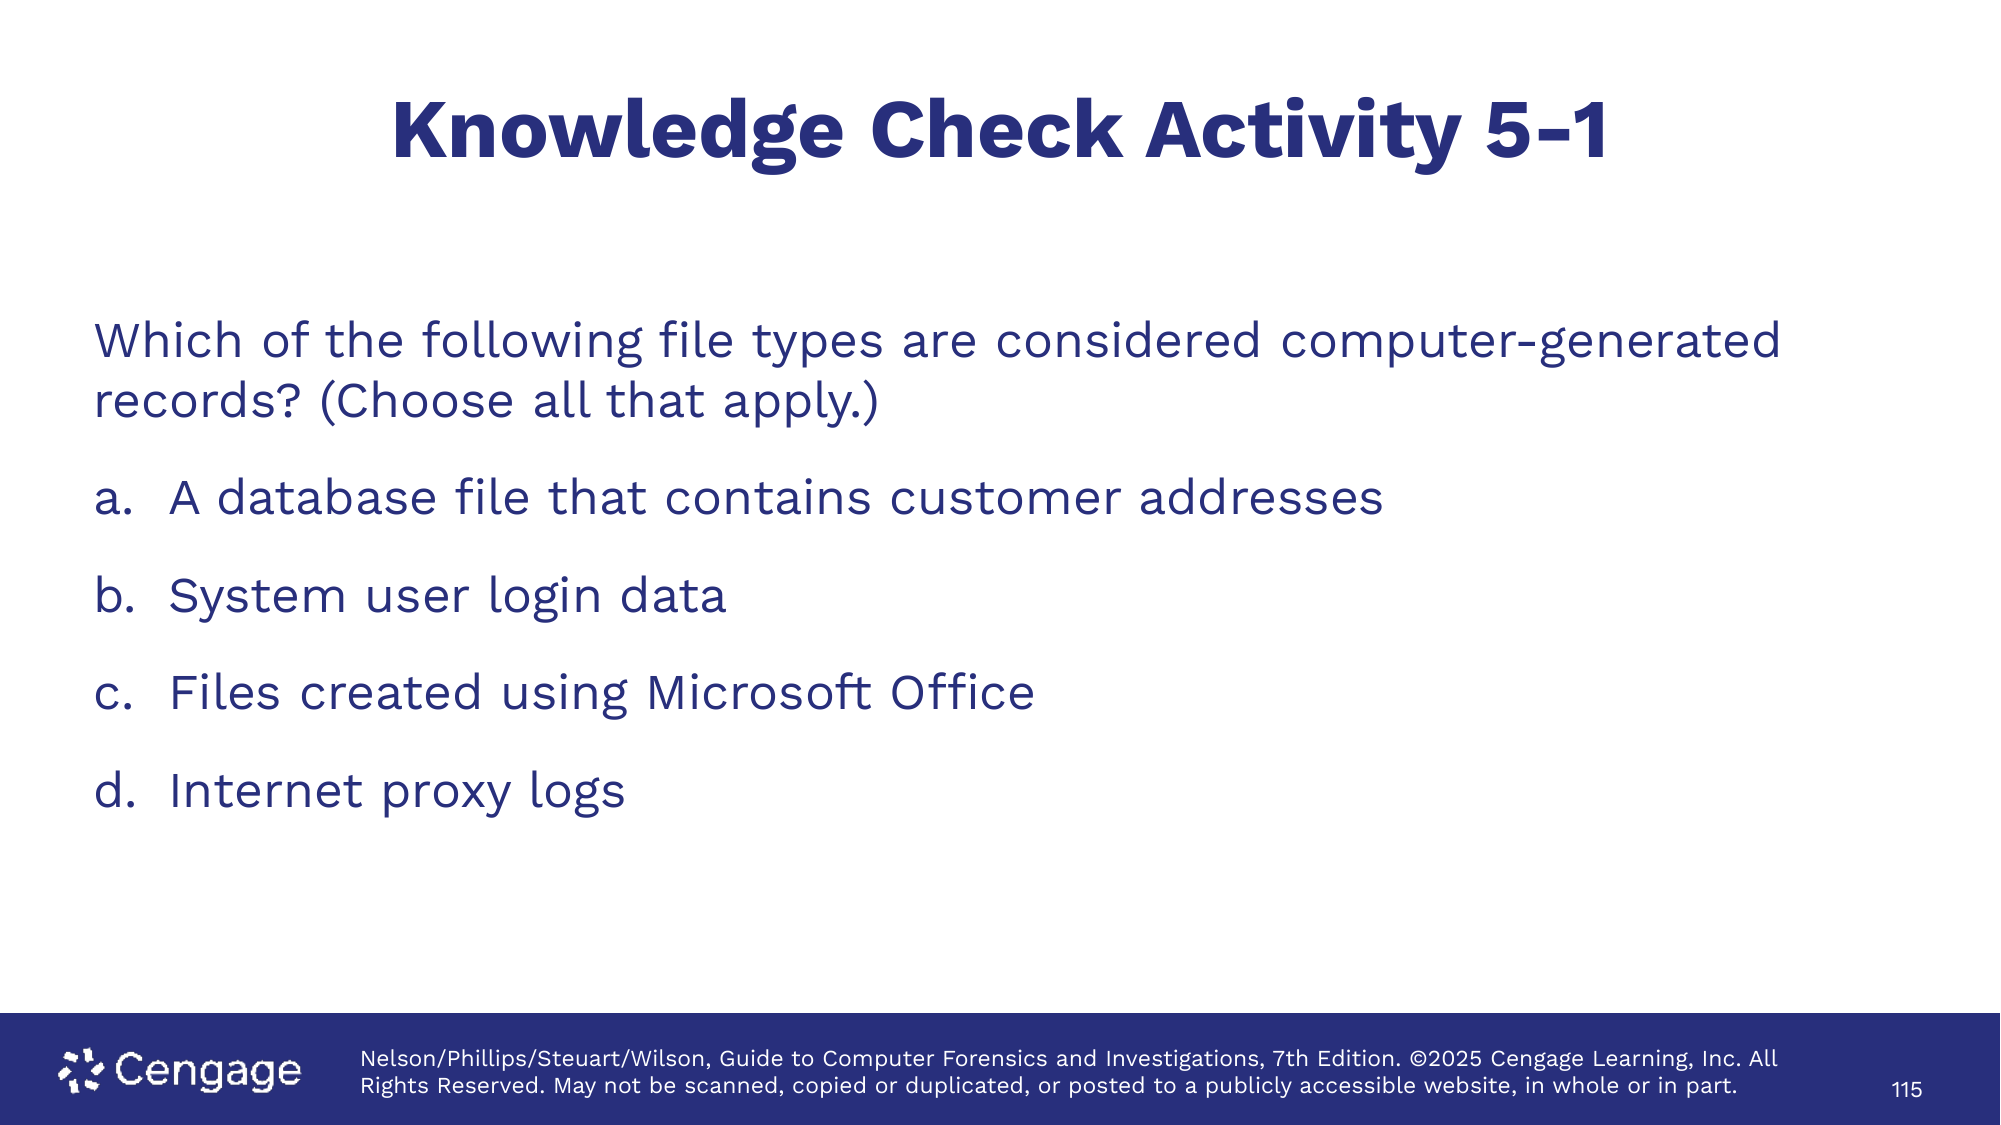

# Knowledge Check Activity 5-1
Which of the following file types are considered computer-generated records? (Choose all that apply.)
A database file that contains customer addresses
System user login data
Files created using Microsoft Office
Internet proxy logs